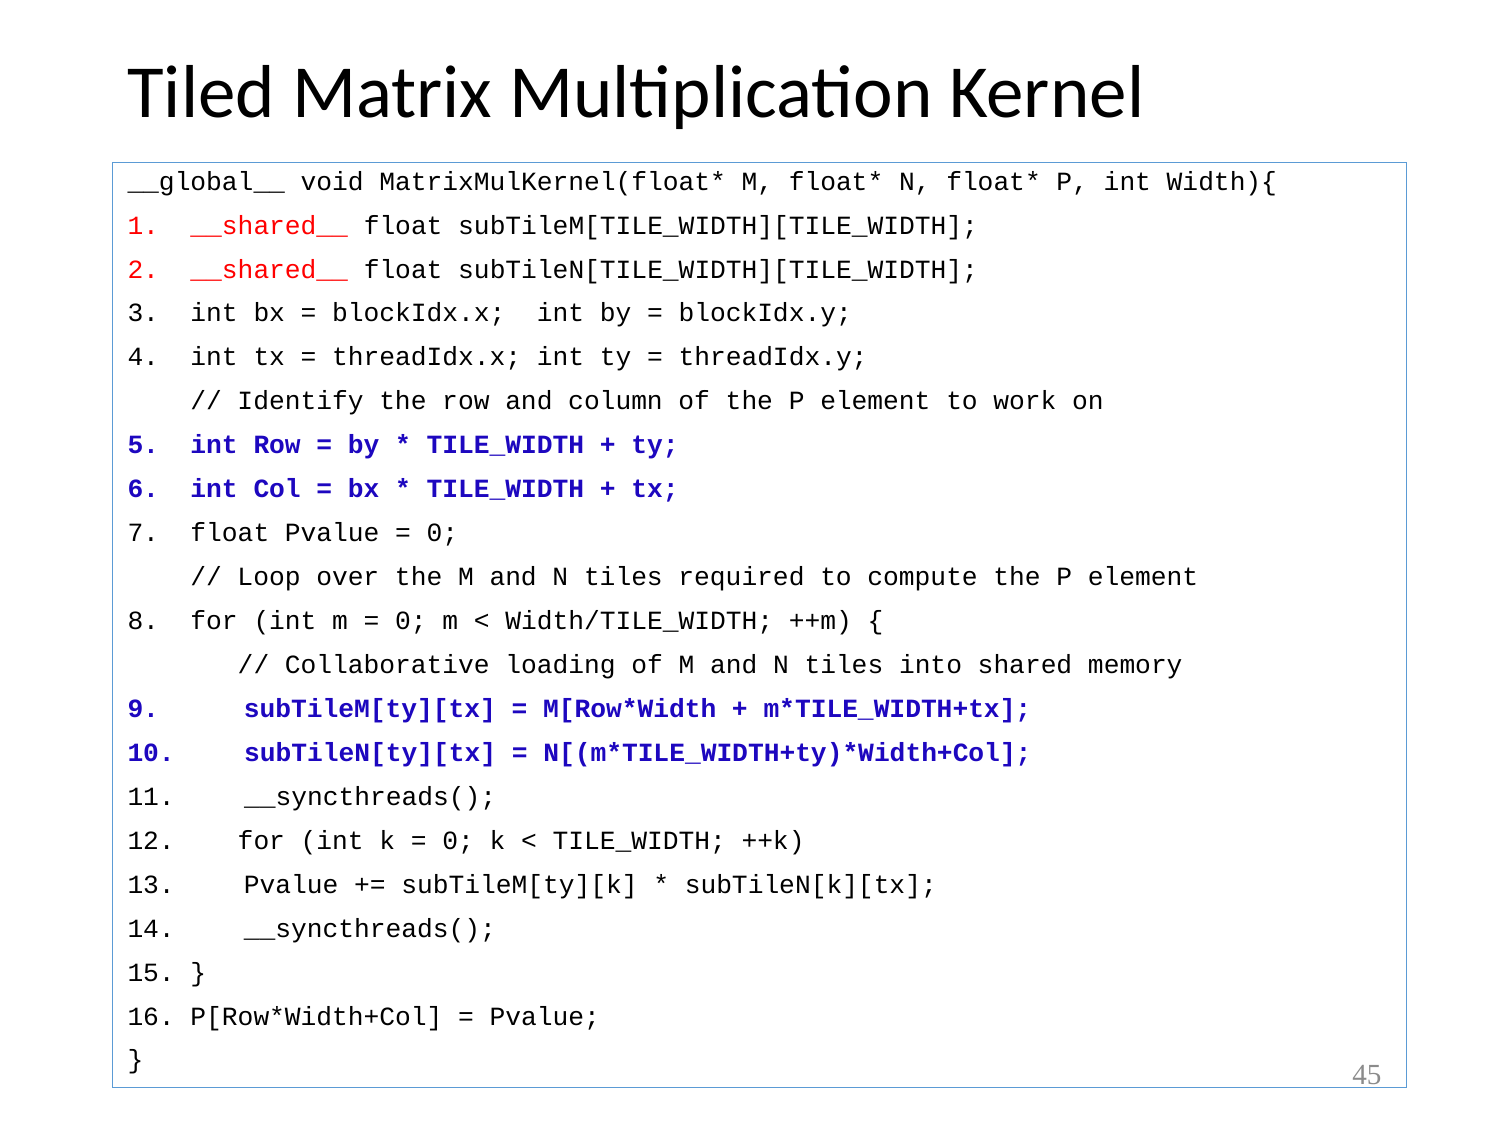

# Tiled Matrix Multiplication Kernel
__global__ void MatrixMulKernel(float* M, float* N, float* P, int Width){
1.  __shared__ float subTileM[TILE_WIDTH][TILE_WIDTH];
2.  __shared__ float subTileN[TILE_WIDTH][TILE_WIDTH];
3.  int bx = blockIdx.x;  int by = blockIdx.y;
4.  int tx = threadIdx.x; int ty = threadIdx.y;
    // Identify the row and column of the P element to work on
5.  int Row = by * TILE_WIDTH + ty;
6.  int Col = bx * TILE_WIDTH + tx;
7.  float Pvalue = 0;
    // Loop over the M and N tiles required to compute the P element
8.  for (int m = 0; m < Width/TILE_WIDTH; ++m) {
       // Collaborative loading of M and N tiles into shared memory
9.	  subTileM[ty][tx] = M[Row*Width + m*TILE_WIDTH+tx];
  subTileN[ty][tx] = N[(m*TILE_WIDTH+ty)*Width+Col];
  __syncthreads();
12.    for (int k = 0; k < TILE_WIDTH; ++k)
13.		  Pvalue += subTileM[ty][k] * subTileN[k][tx];
14. 	  __syncthreads();
15. }
16. P[Row*Width+Col] = Pvalue;
}
45